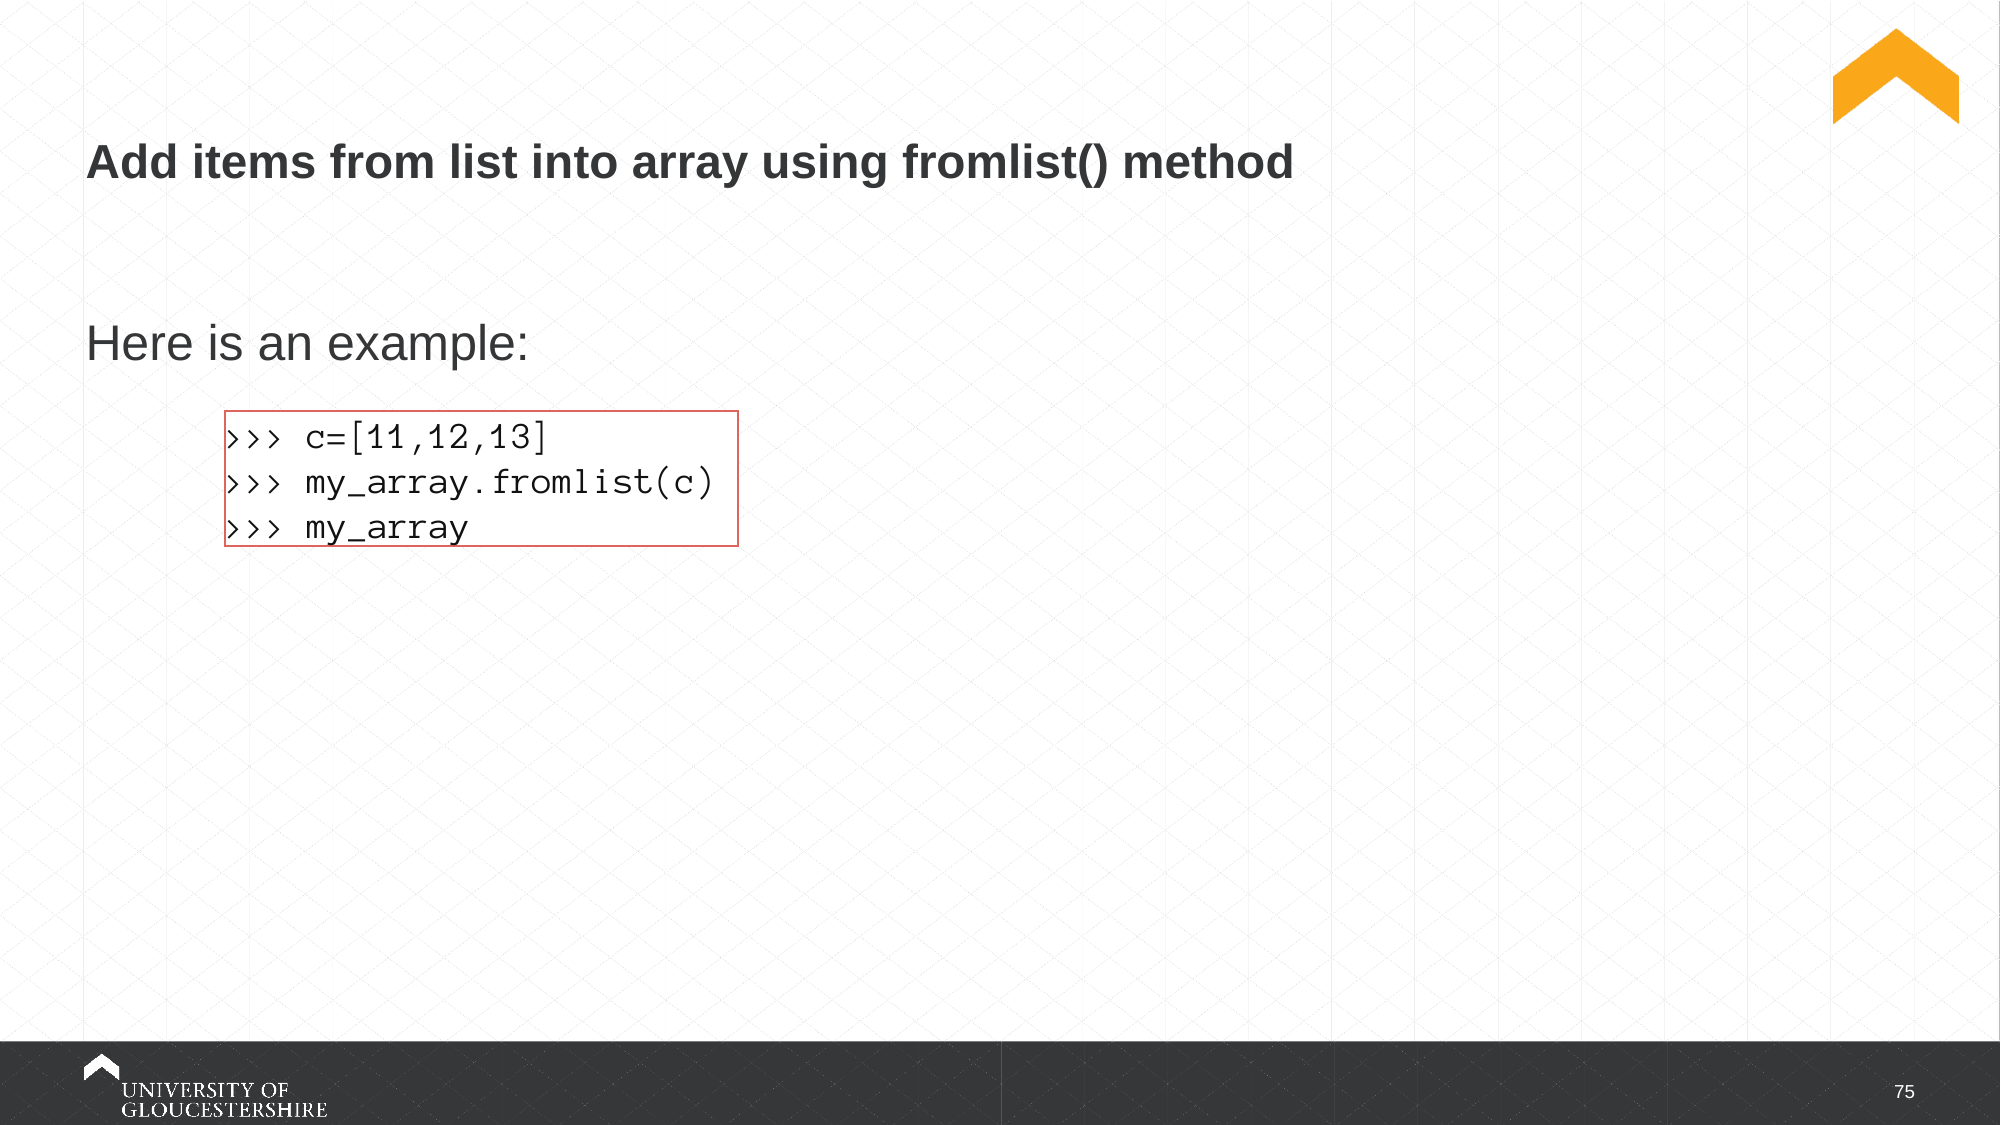

# Add items from list into array using fromlist() method
Here is an example:
>>> c=[11,12,13]
>>> my_array.fromlist(c)
>>> my_array